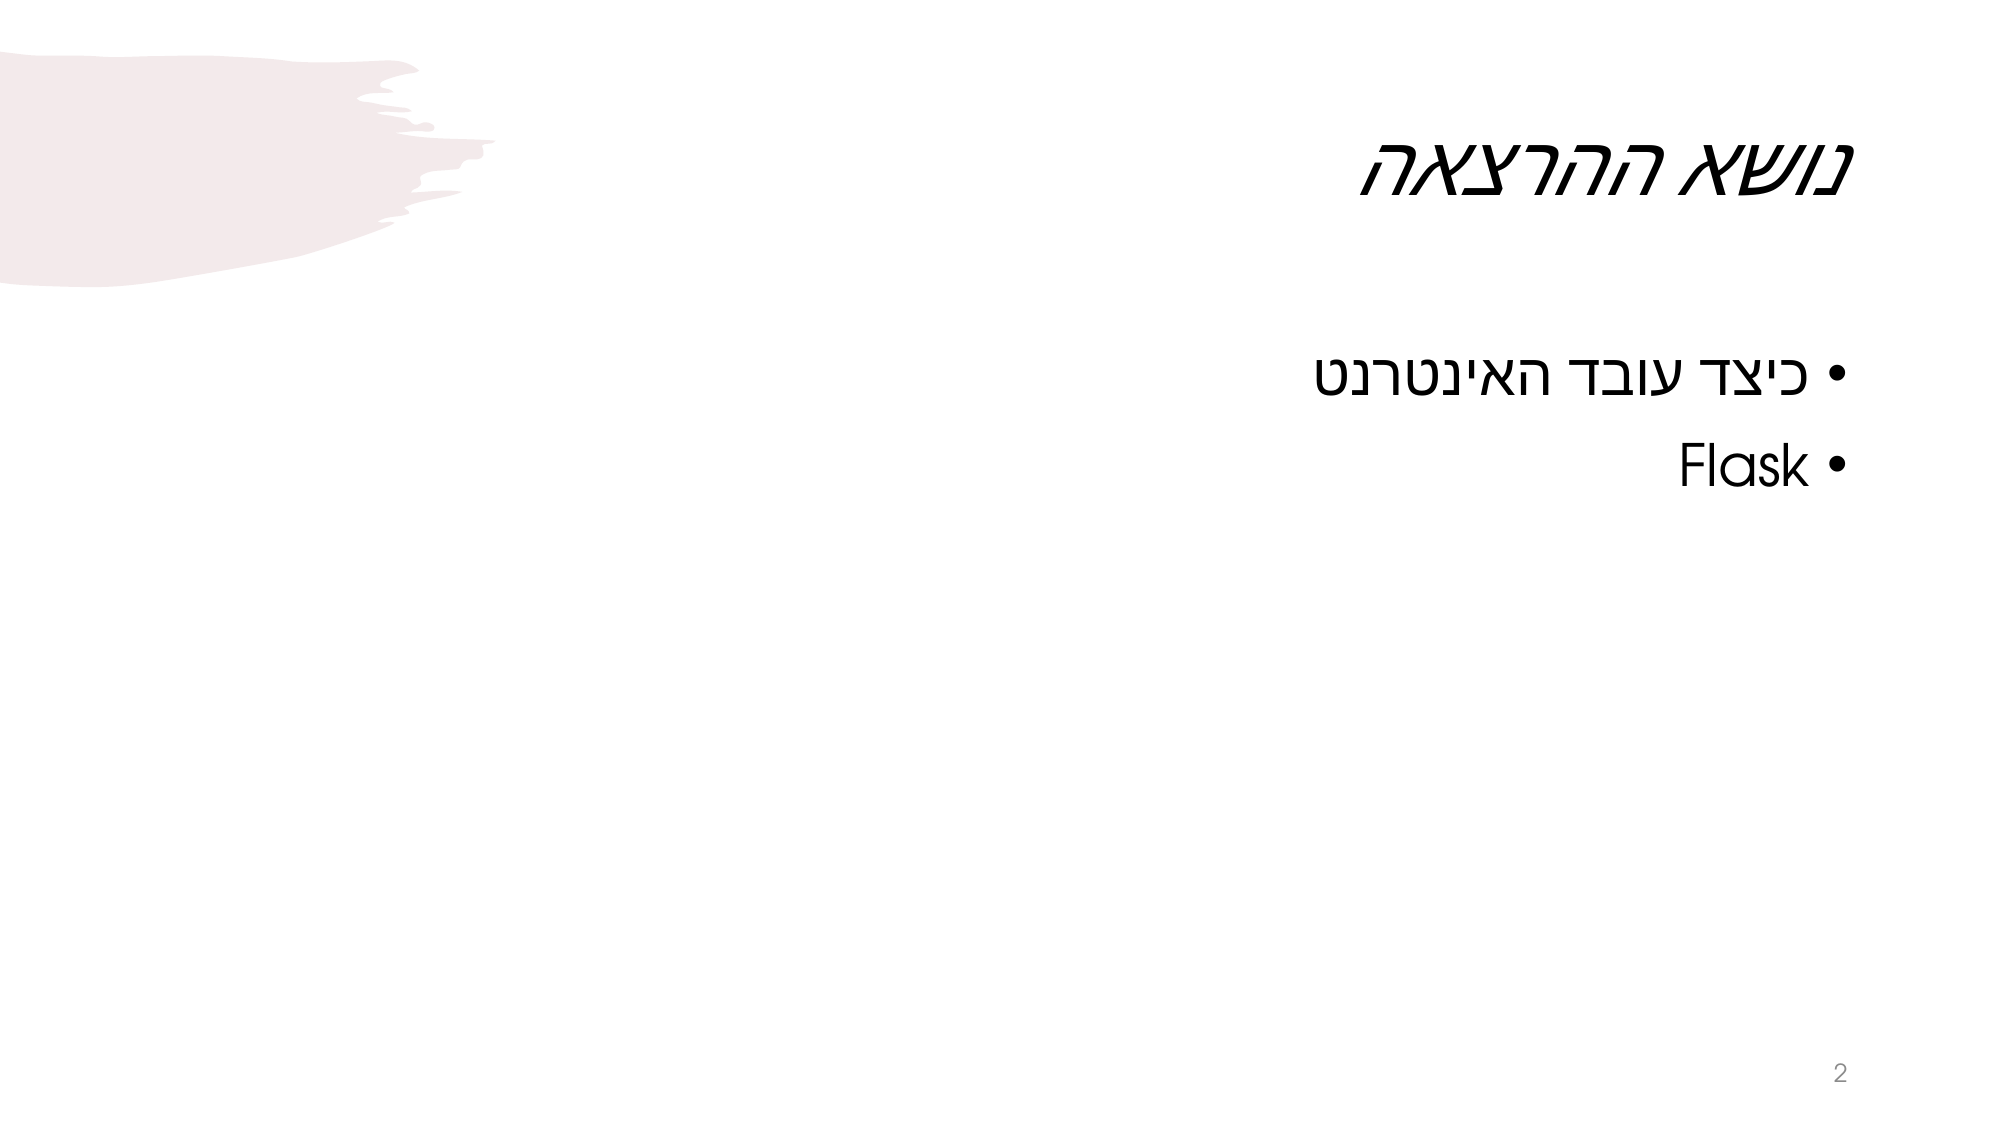

# נושא ההרצאה
כיצד עובד האינטרנט
Flask
2